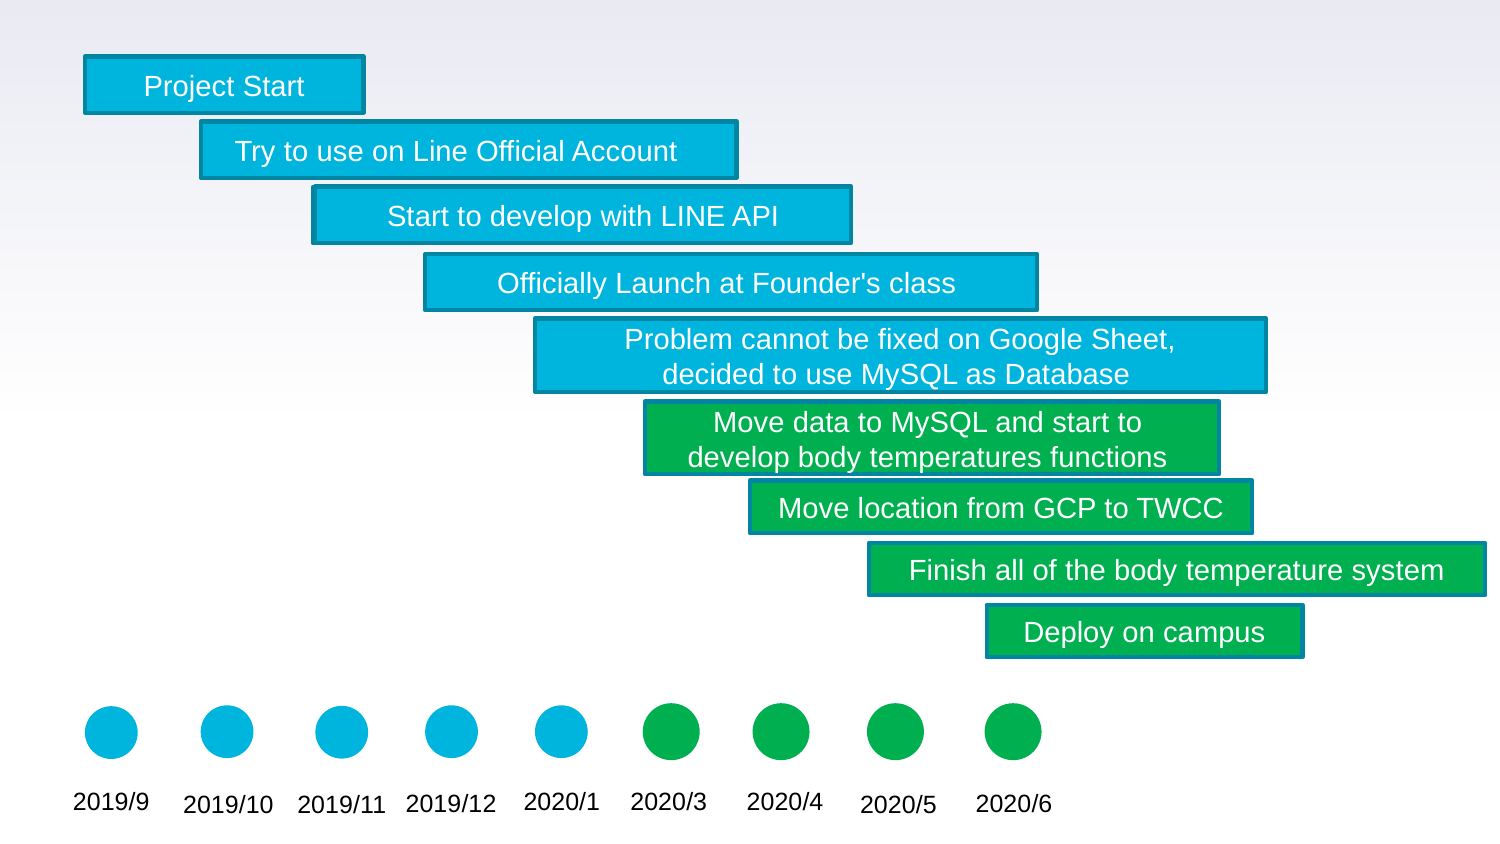

Project Start
Try to use on Line Official Account
Start to develop with LINE API
Start to develop with LINE API
Officially Launch at Founder's class
Problem cannot be fixed on Google Sheet,
decided to use MySQL as Database
Move data to MySQL and start to
develop body temperatures functions
Move location from GCP to TWCC
Finish all of the body temperature system
Deploy on campus

2019/9
2020/4
2020/1
2020/3
2019/12
2020/6
6
2019/11
2020/5
2019/10